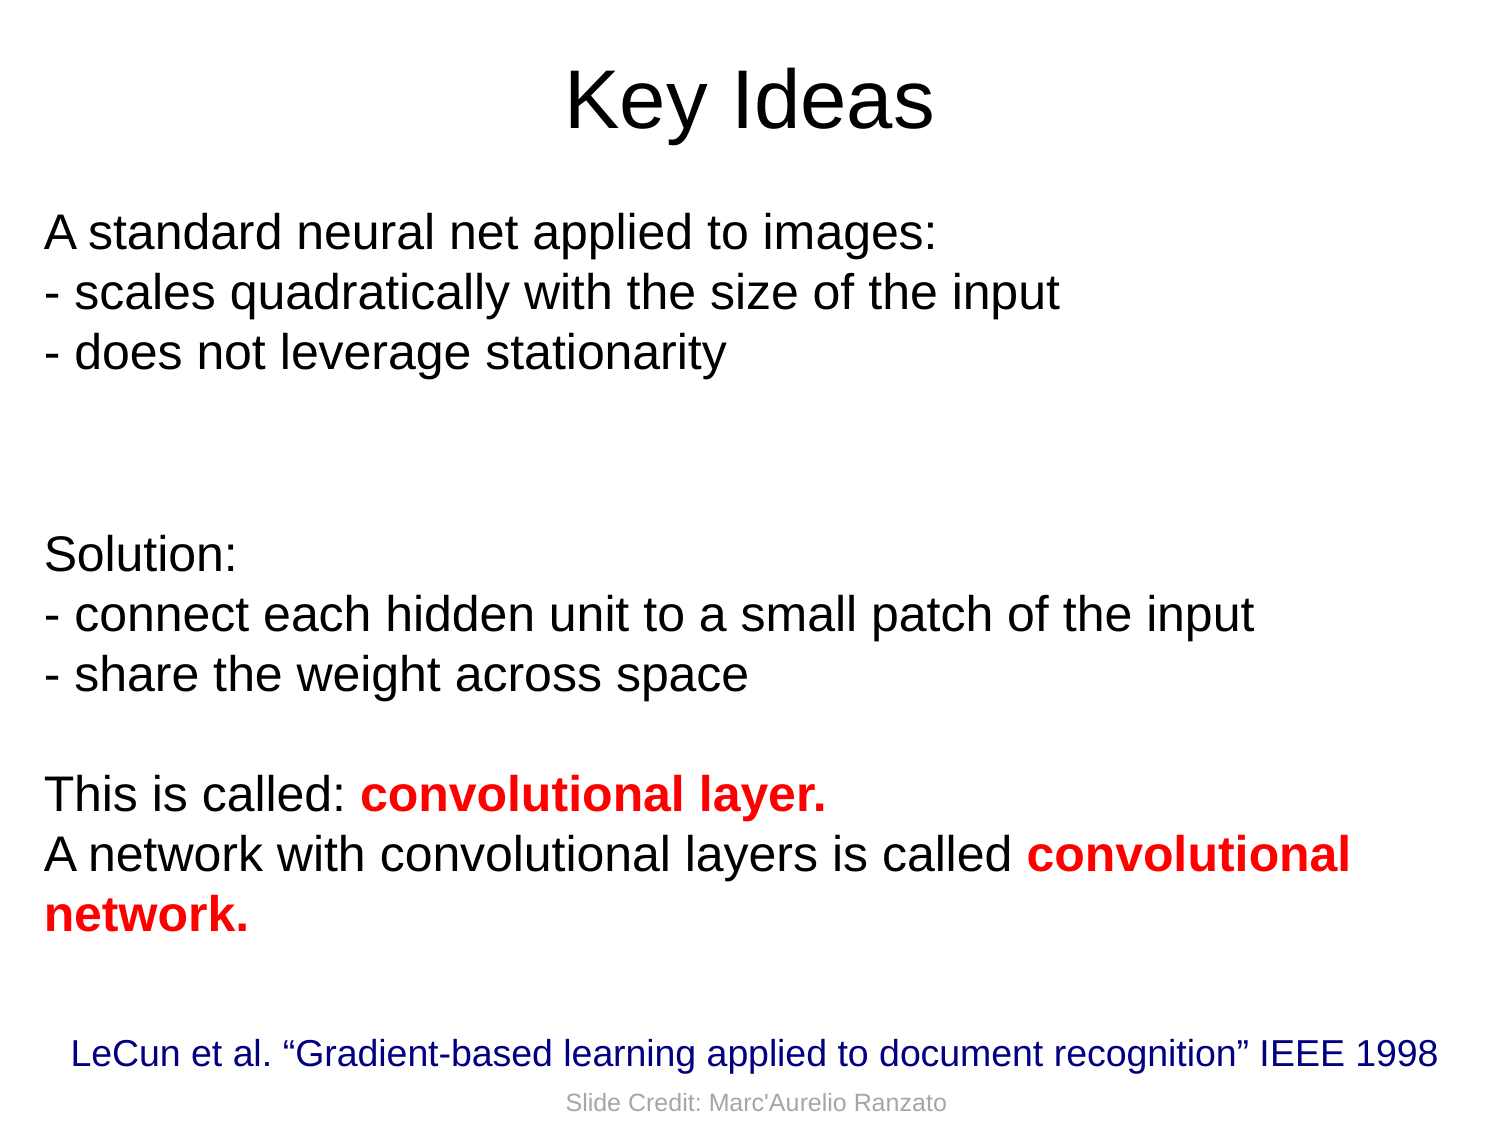

Key Ideas
A standard neural net applied to images:
- scales quadratically with the size of the input
- does not leverage stationarity
Solution:
- connect each hidden unit to a small patch of the input
- share the weight across space

This is called: convolutional layer.
A network with convolutional layers is called convolutional network.
LeCun et al. “Gradient-based learning applied to document recognition” IEEE 1998
Slide Credit: Marc'Aurelio Ranzato